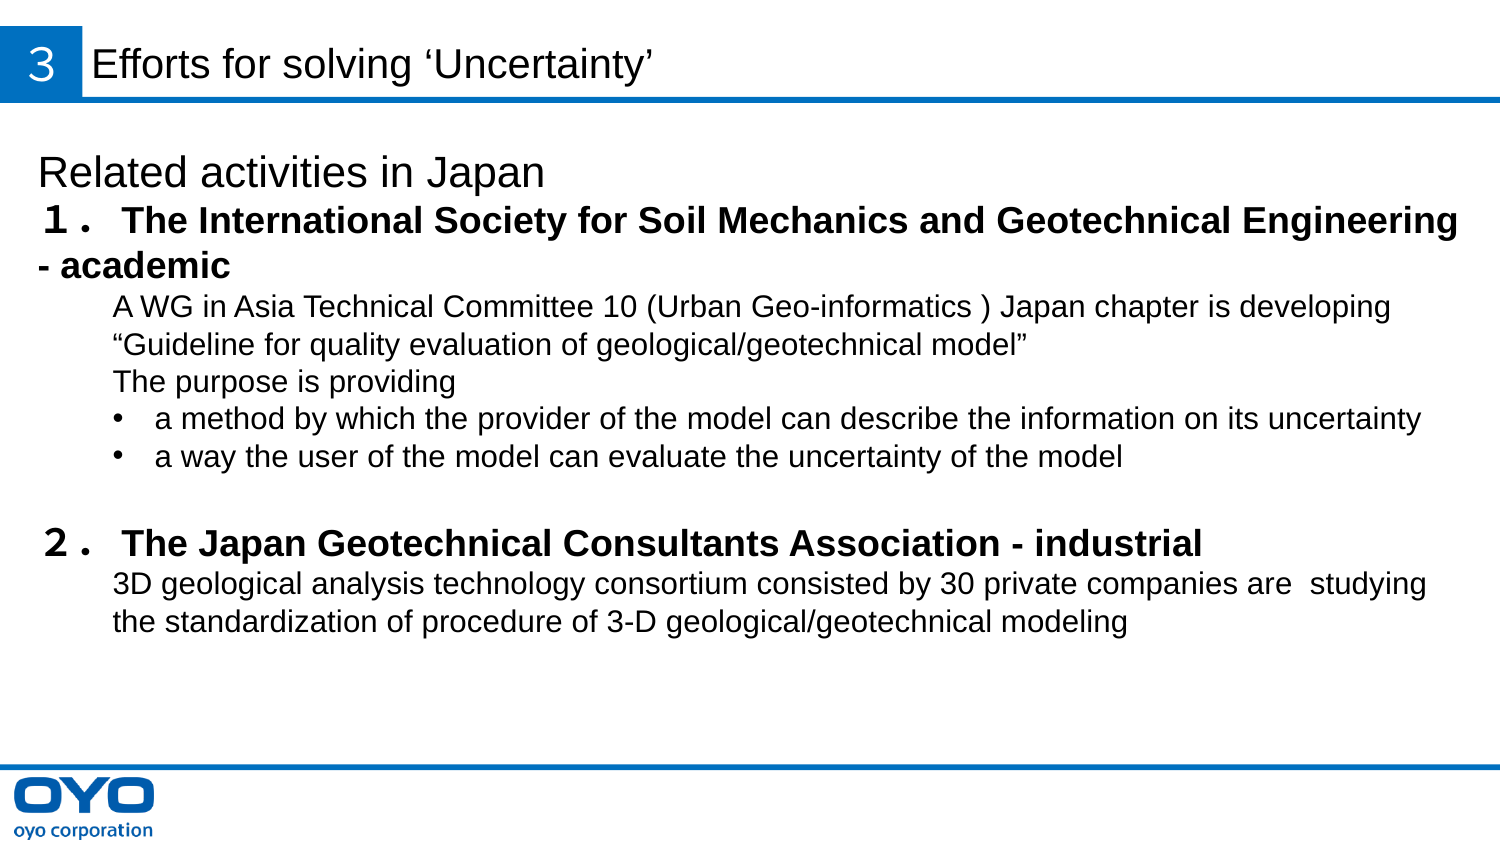

３
# Efforts for solving ‘Uncertainty’
Related activities in Japan
１．The International Society for Soil Mechanics and Geotechnical Engineering - academic
A WG in Asia Technical Committee 10 (Urban Geo-informatics ) Japan chapter is developing “Guideline for quality evaluation of geological/geotechnical model”
The purpose is providing
a method by which the provider of the model can describe the information on its uncertainty
a way the user of the model can evaluate the uncertainty of the model

２．The Japan Geotechnical Consultants Association - industrial
3D geological analysis technology consortium consisted by 30 private companies are  studying the standardization of procedure of 3-D geological/geotechnical modeling